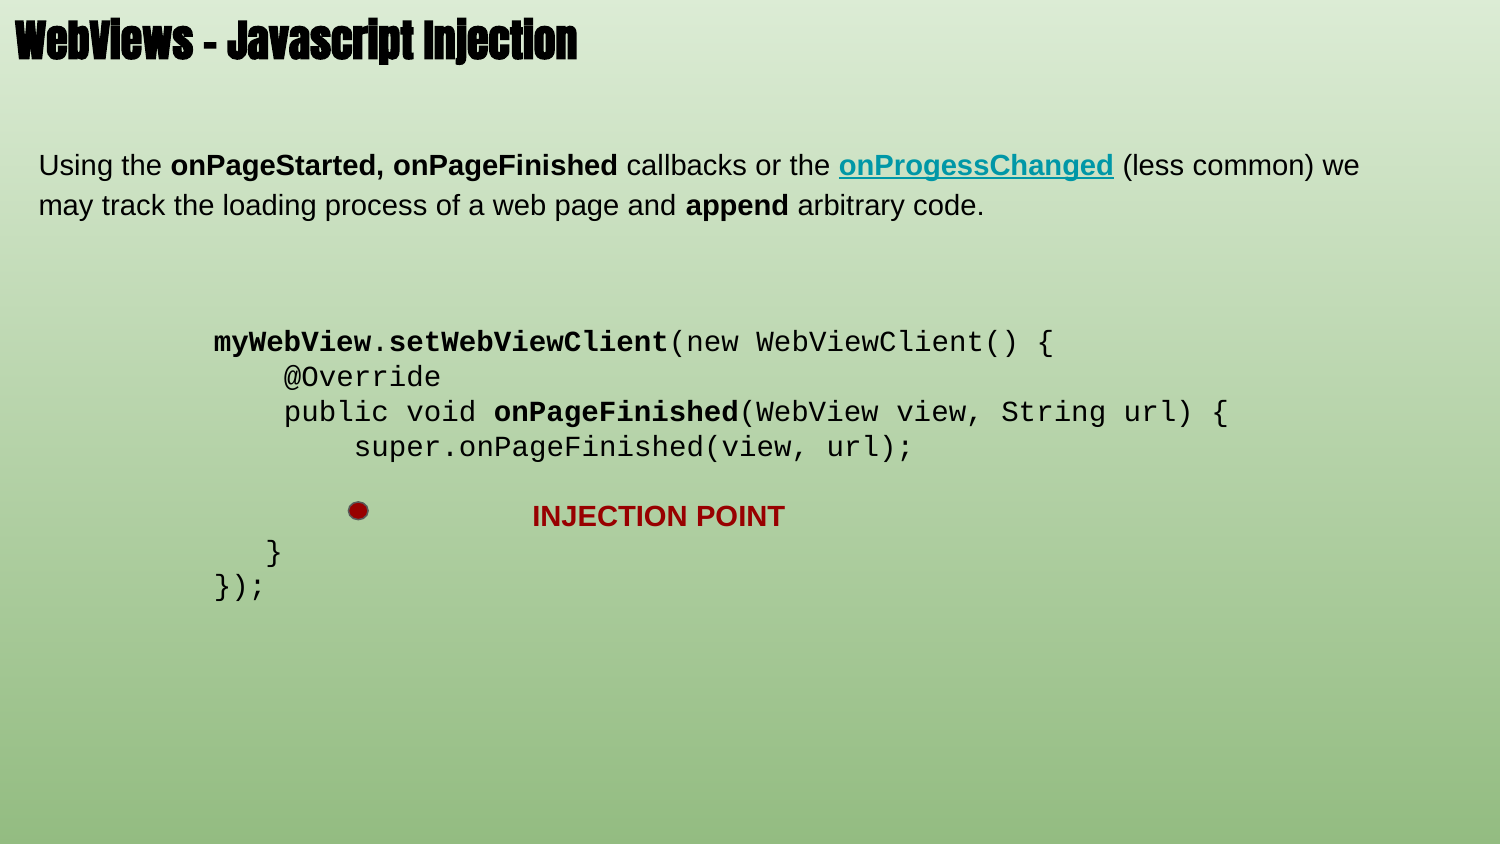

WebViews - Javascript Injection
Using the onPageStarted, onPageFinished callbacks or the onProgessChanged (less common) we may track the loading process of a web page and append arbitrary code.
        myWebView.setWebViewClient(new WebViewClient() {
            @Override
            public void onPageFinished(WebView view, String url) {
                super.onPageFinished(view, url);

                    		 INJECTION POINT
            }
        });